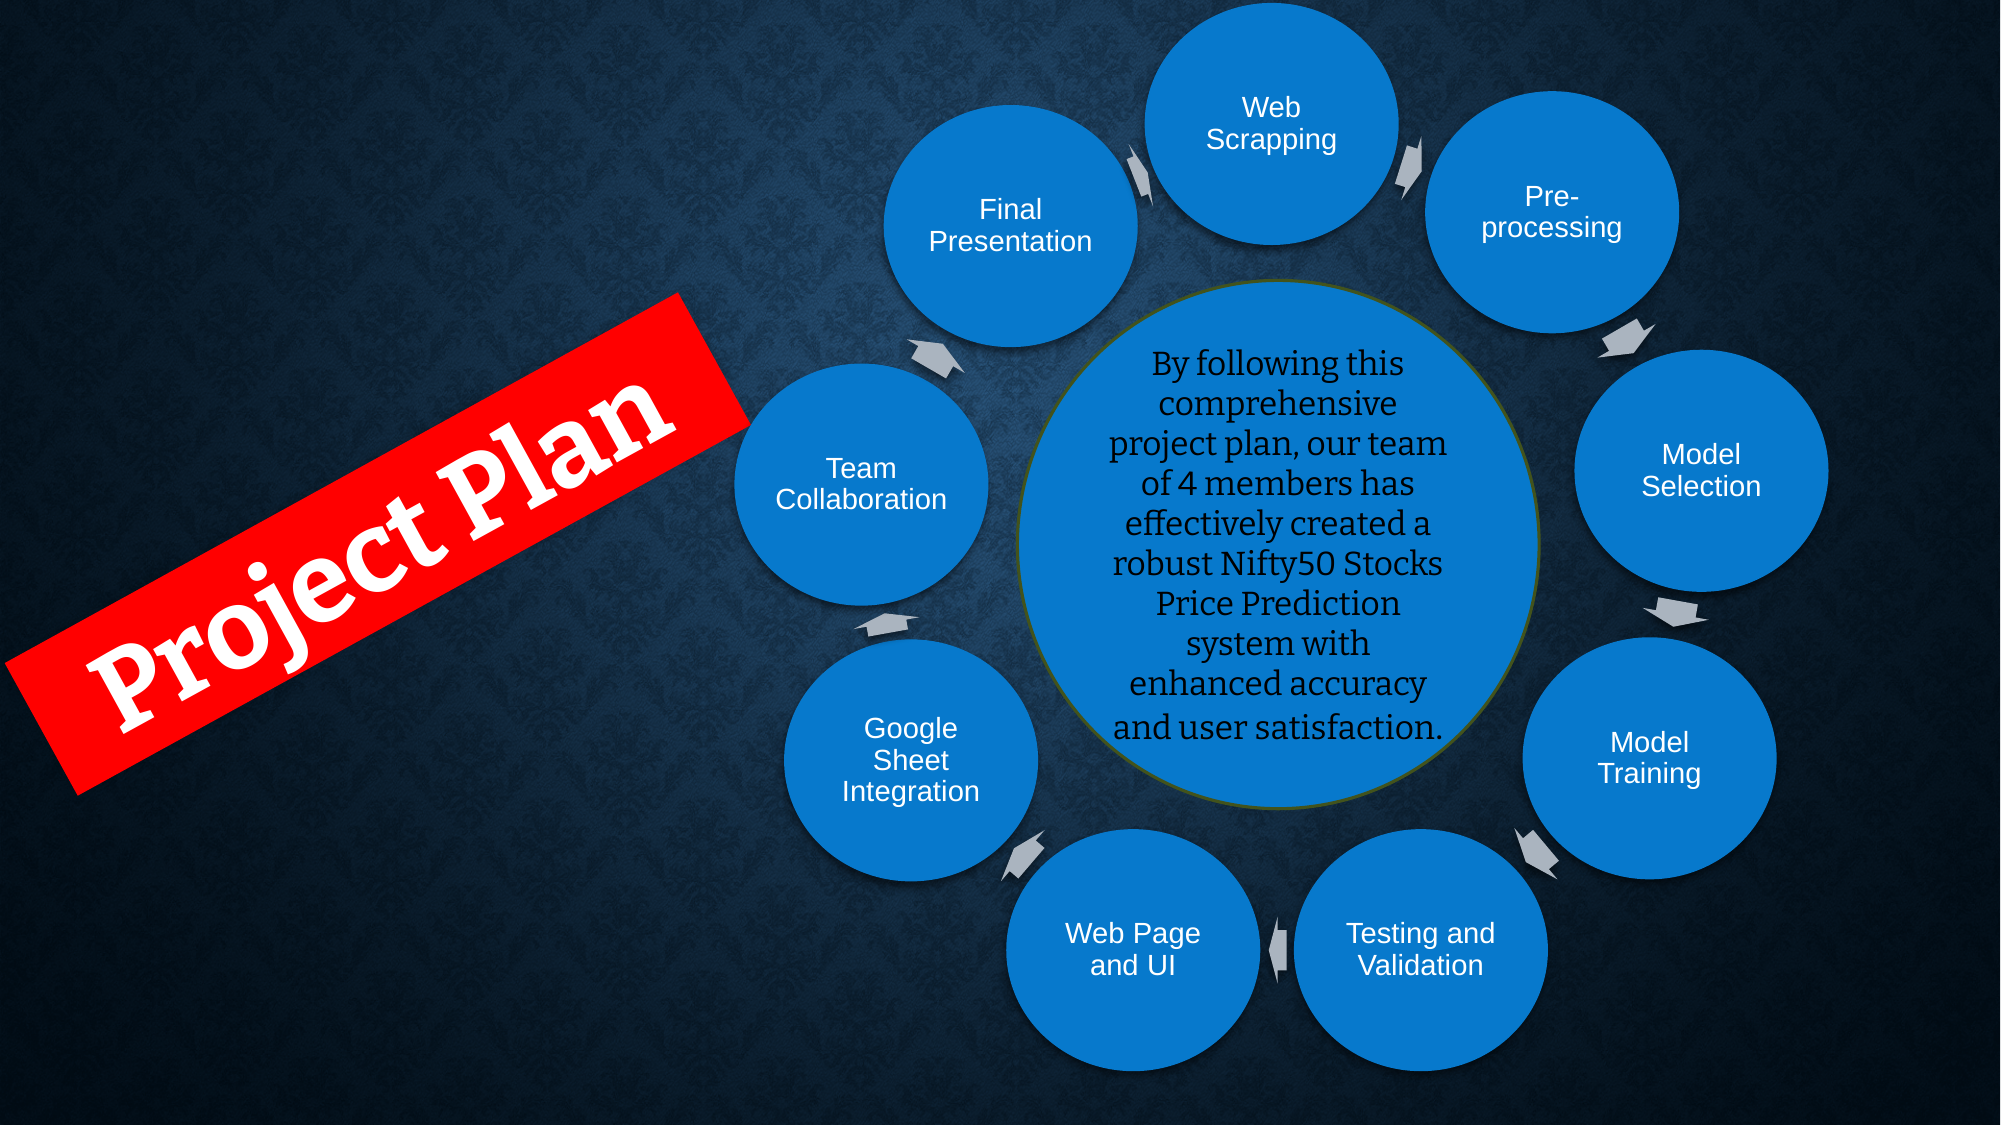

Web Scrapping

Pre-processing

Final Presentation

Model Selection
Team Collaboration

Model Training
Google Sheet Integration

Testing and Validation
Web Page and UI

By following this comprehensive project plan, our team of 4 members has effectively created a robust Nifty50 Stocks Price Prediction system with enhanced accuracy and user satisfaction.
Project Plan